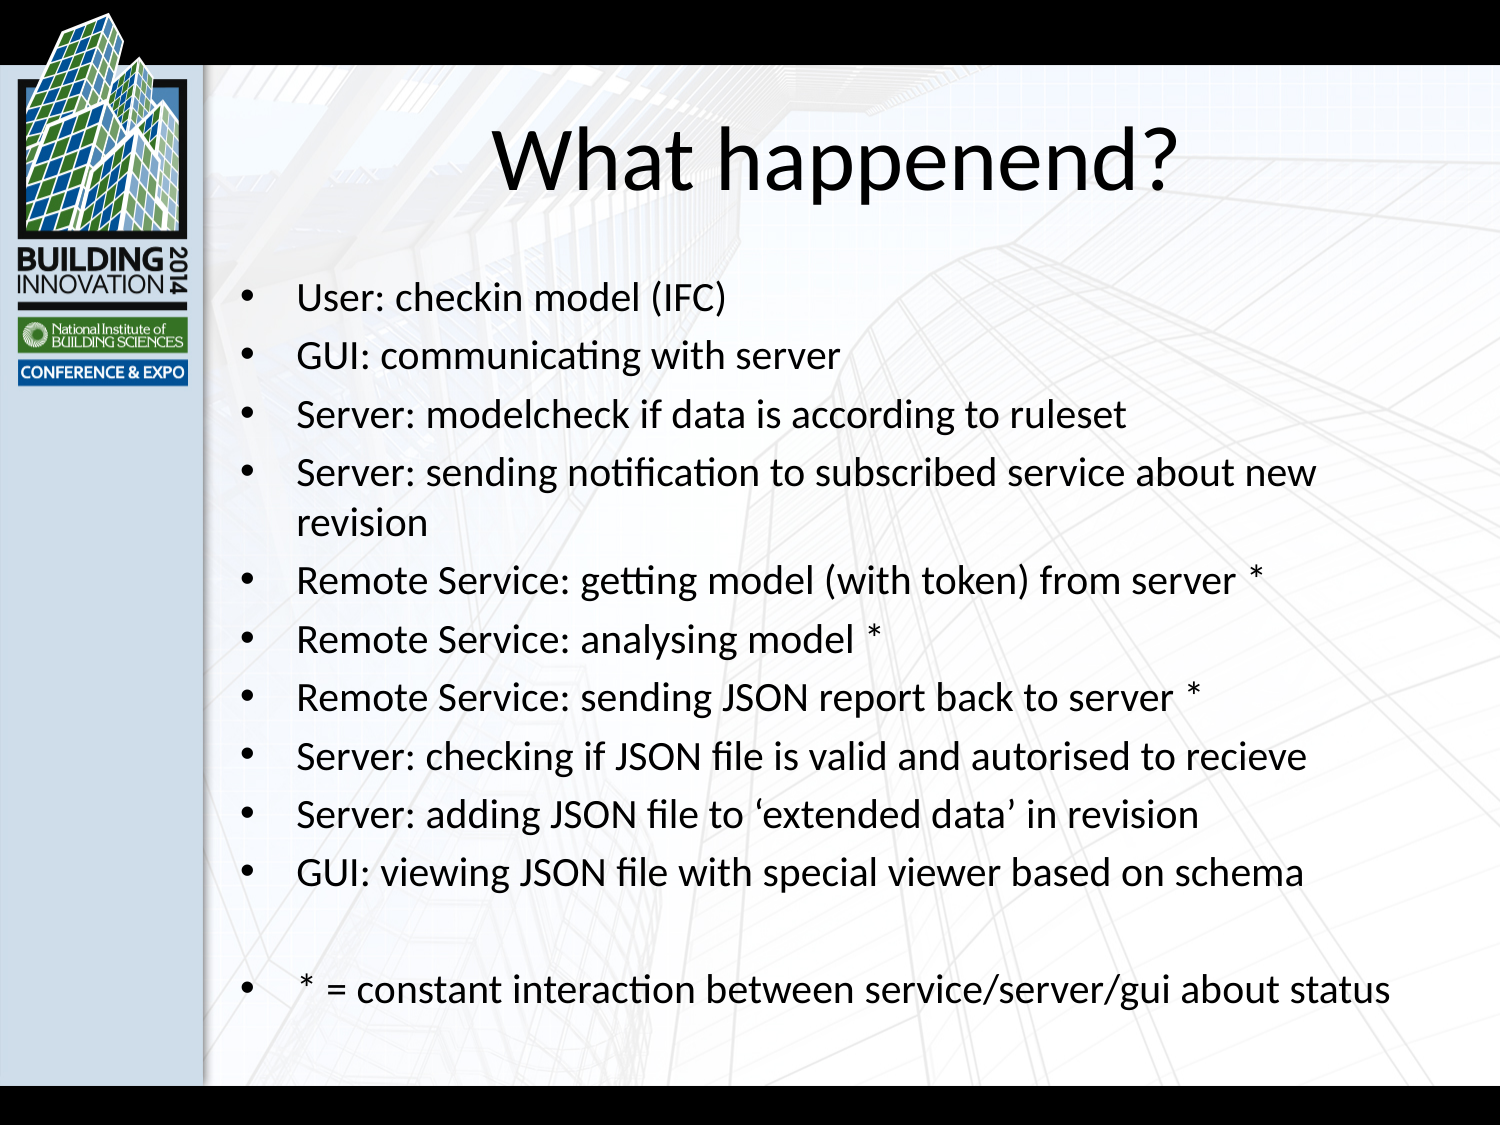

# What happenend?
User: checkin model (IFC)
GUI: communicating with server
Server: modelcheck if data is according to ruleset
Server: sending notification to subscribed service about new revision
Remote Service: getting model (with token) from server *
Remote Service: analysing model *
Remote Service: sending JSON report back to server *
Server: checking if JSON file is valid and autorised to recieve
Server: adding JSON file to ‘extended data’ in revision
GUI: viewing JSON file with special viewer based on schema

* = constant interaction between service/server/gui about status